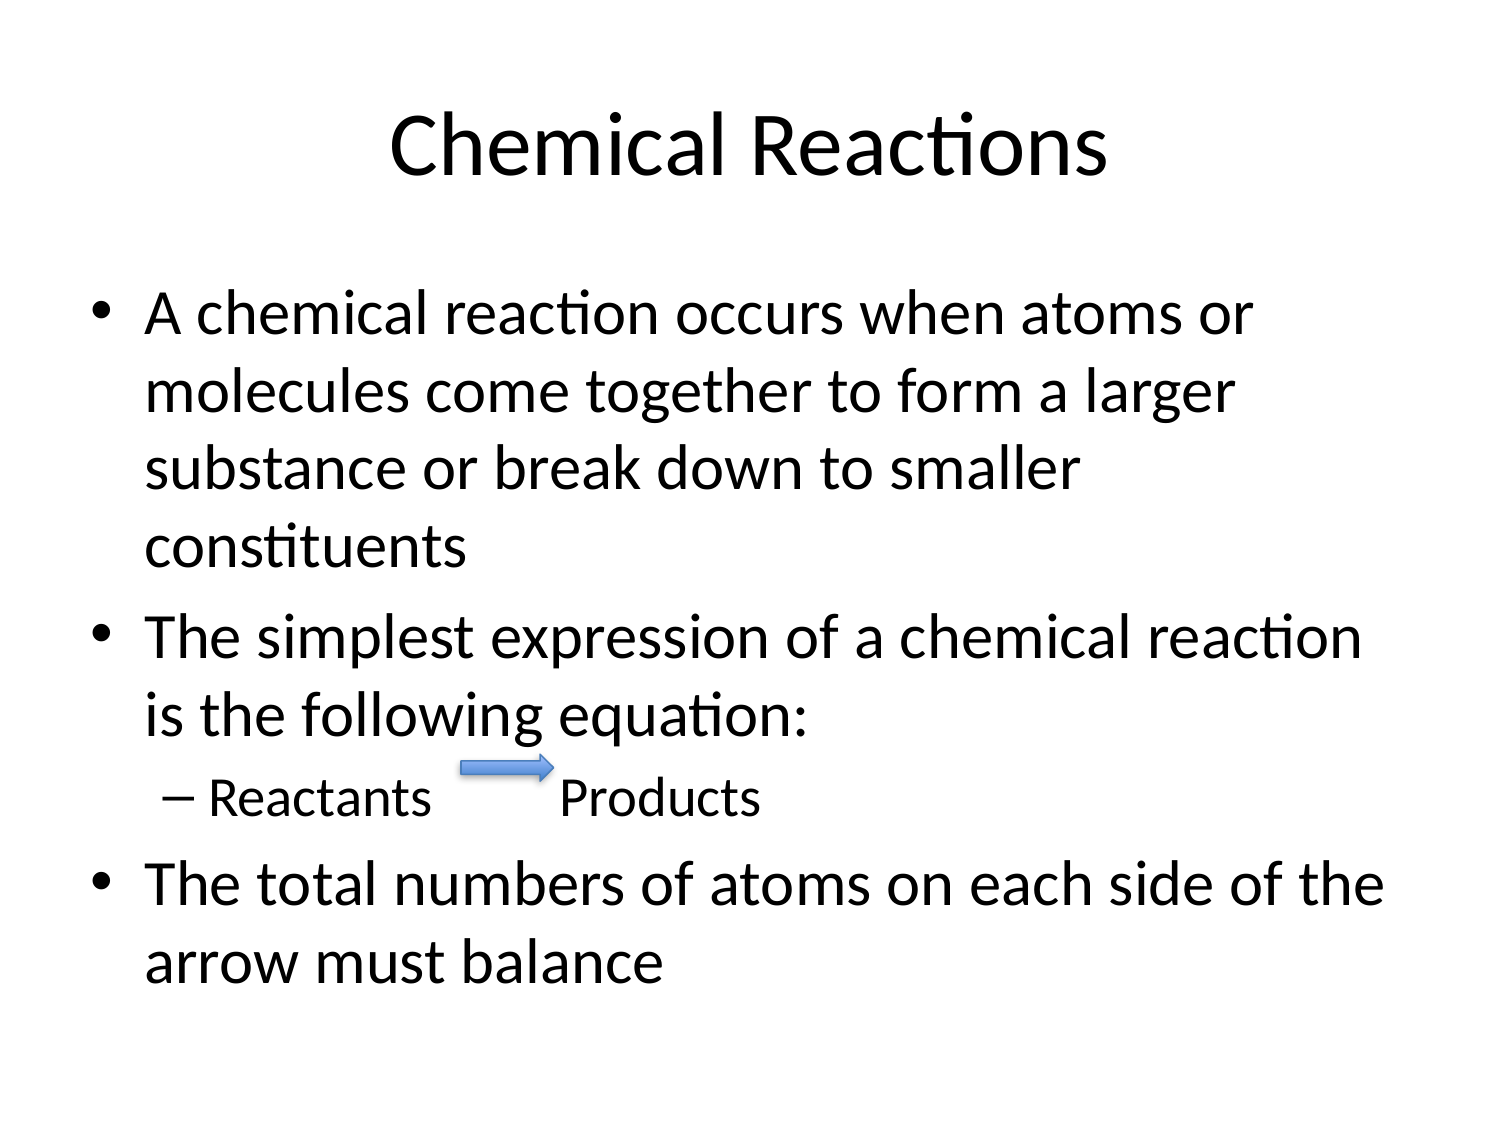

# Chemical Reactions
A chemical reaction occurs when atoms or molecules come together to form a larger substance or break down to smaller constituents
The simplest expression of a chemical reaction is the following equation:
Reactants          Products
The total numbers of atoms on each side of the arrow must balance